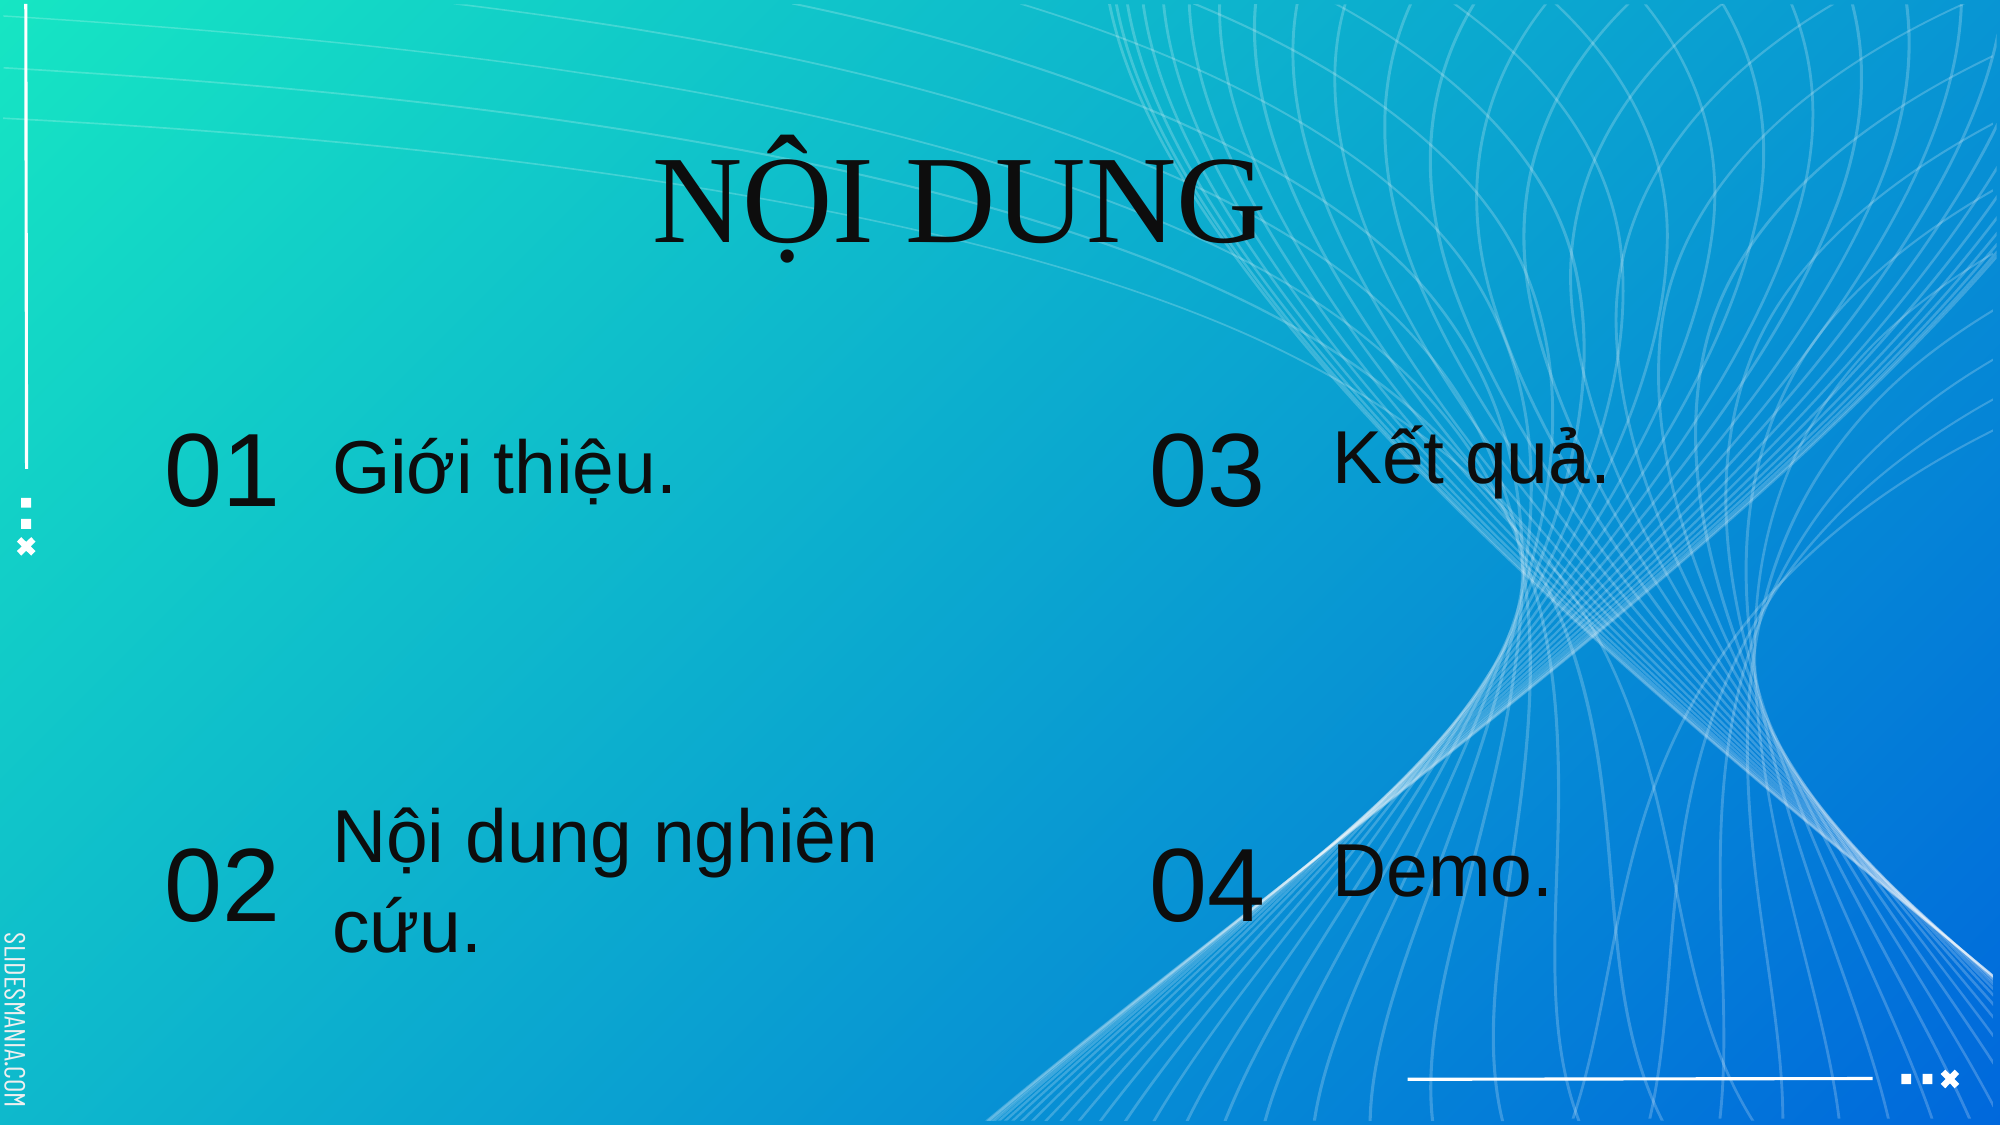

# NỘI DUNG
01
03
Kết quả.
Giới thiệu.
02
04
Demo.
Nội dung nghiên cứu.